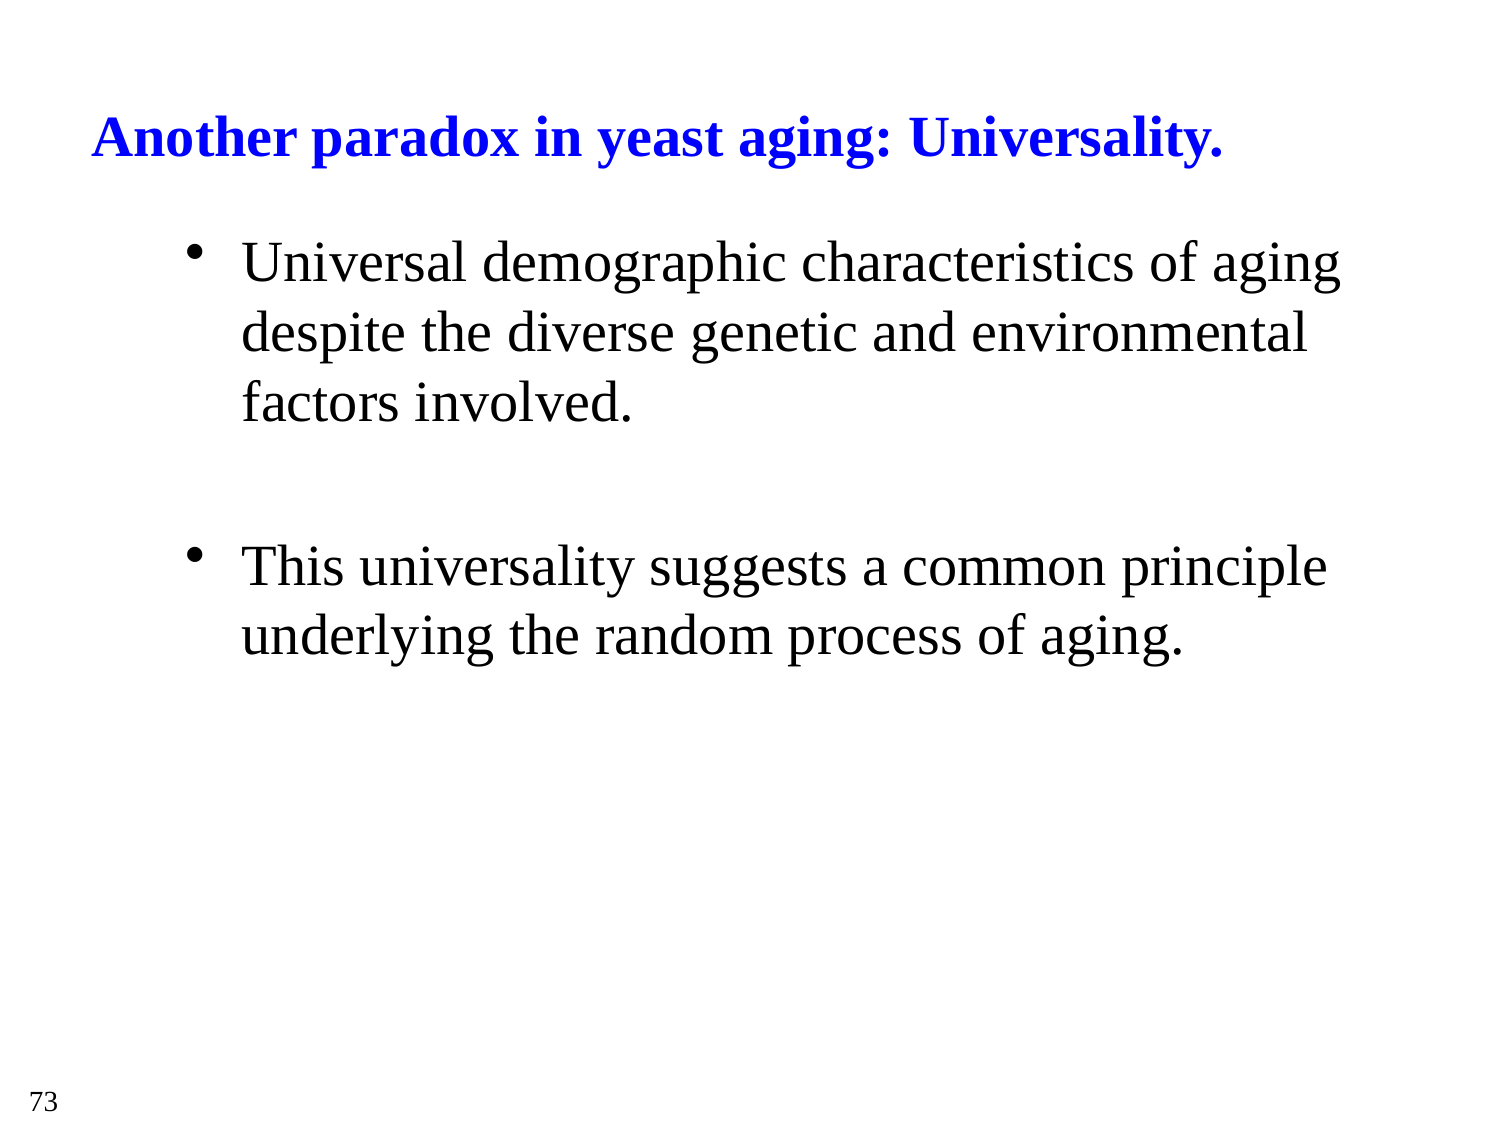

# Another paradox in yeast aging: Universality.
Universal demographic characteristics of aging despite the diverse genetic and environmental factors involved.

This universality suggests a common principle underlying the random process of aging.